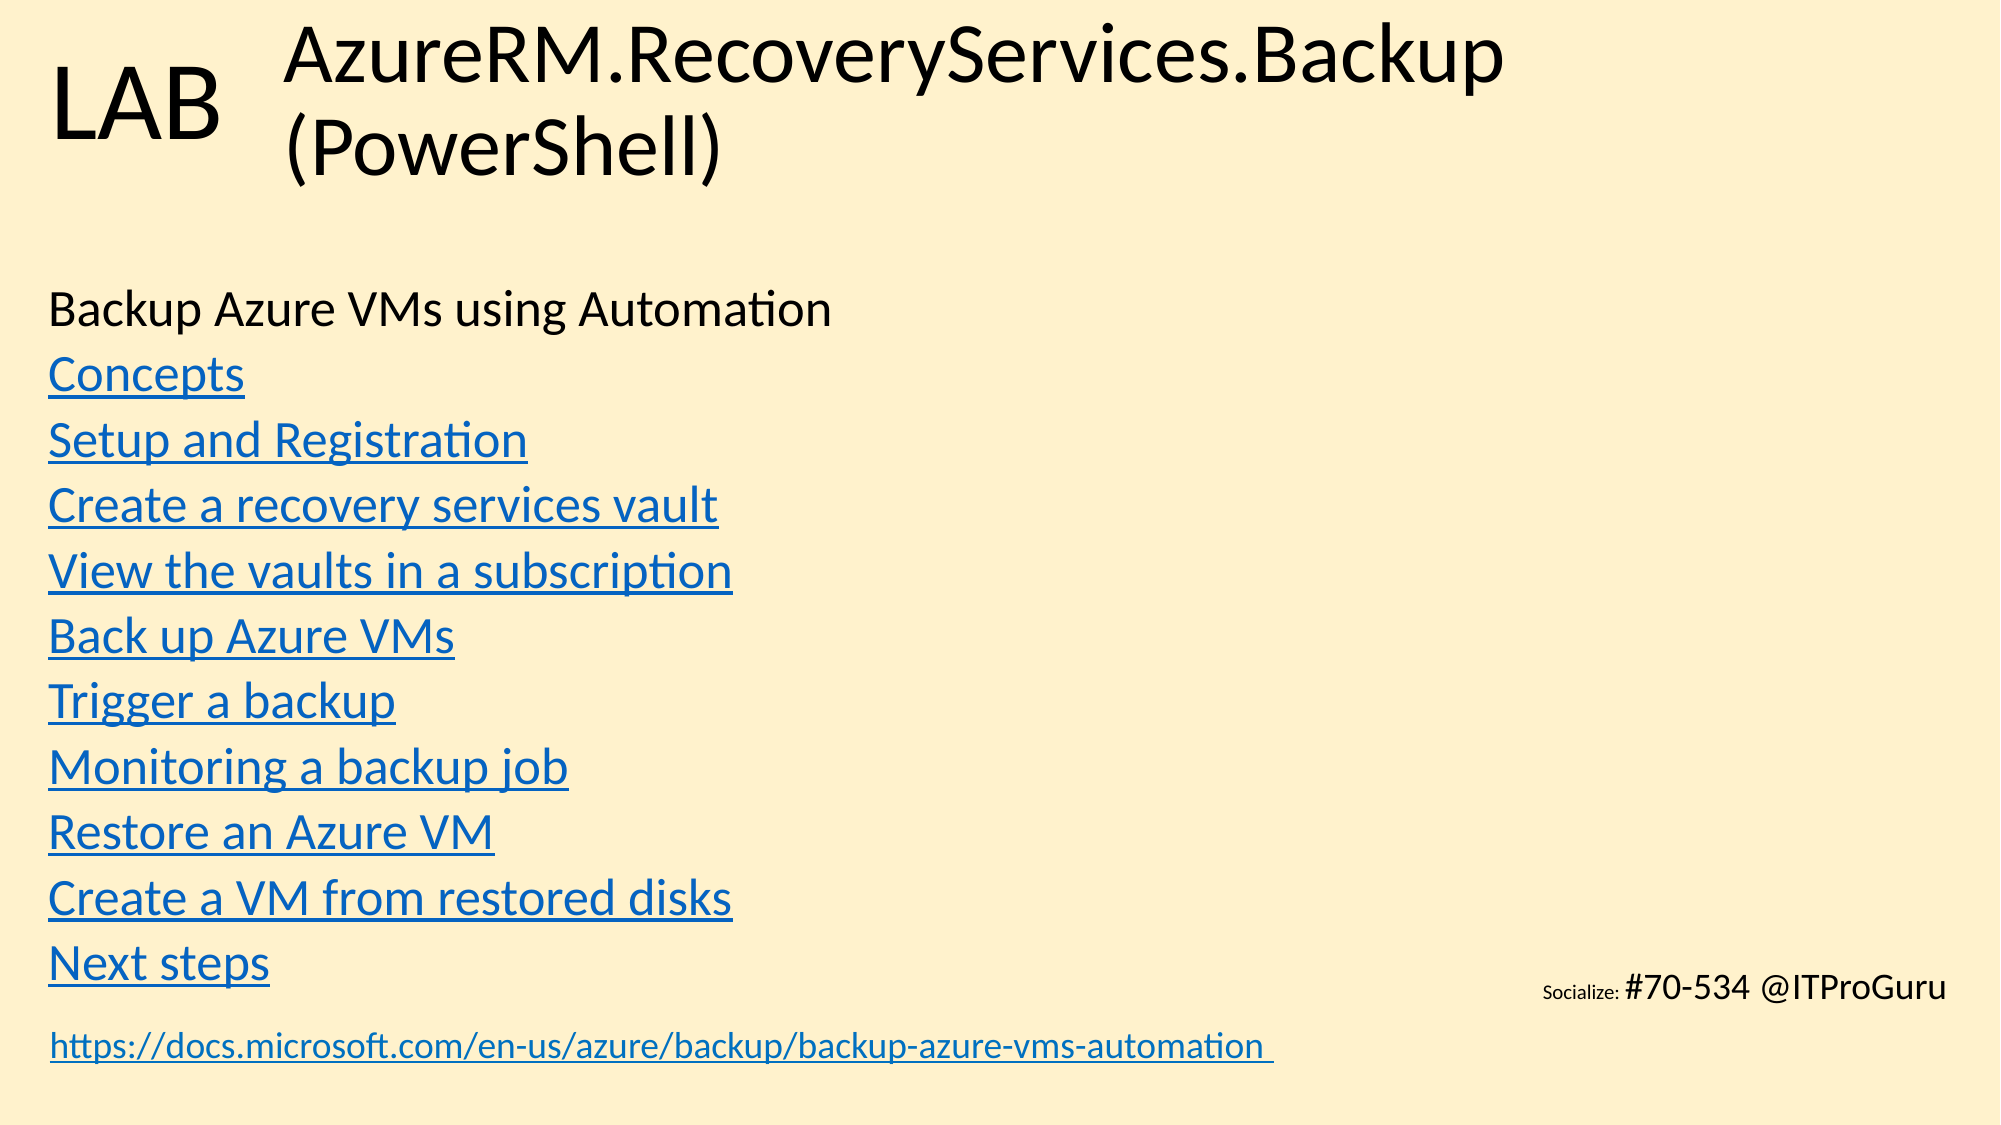

# AzureRM.RecoveryServices.Backup  (PowerShell)

Backup Azure VMs using Automation
Concepts
Setup and Registration
Create a recovery services vault
View the vaults in a subscription
Back up Azure VMs
Trigger a backup
Monitoring a backup job
Restore an Azure VM
Create a VM from restored disks
Next steps

https://docs.microsoft.com/en-us/azure/backup/backup-azure-vms-automation